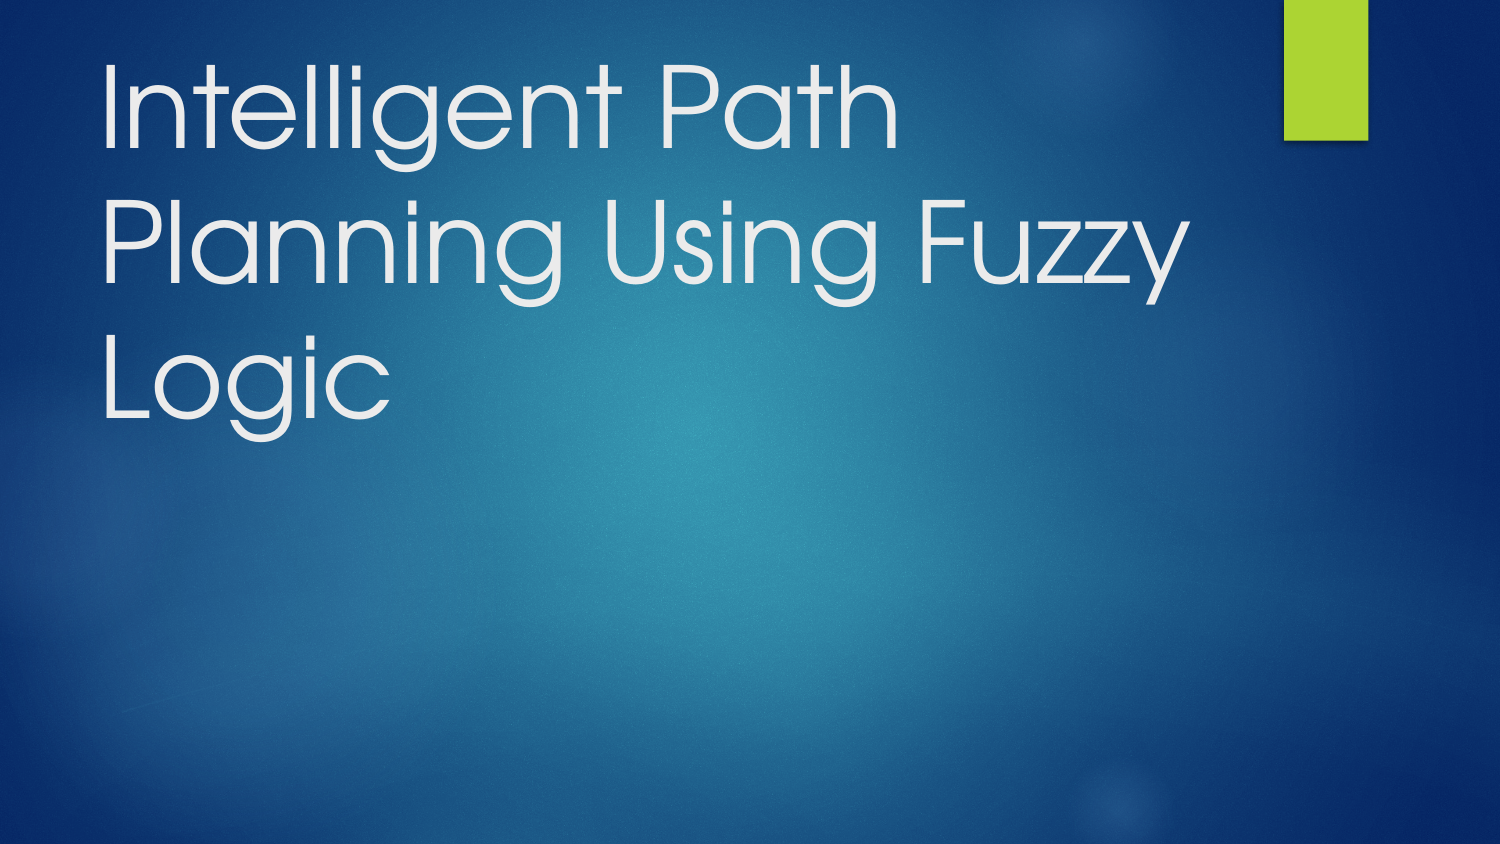

# Intelligent Path Planning Using Fuzzy Logic